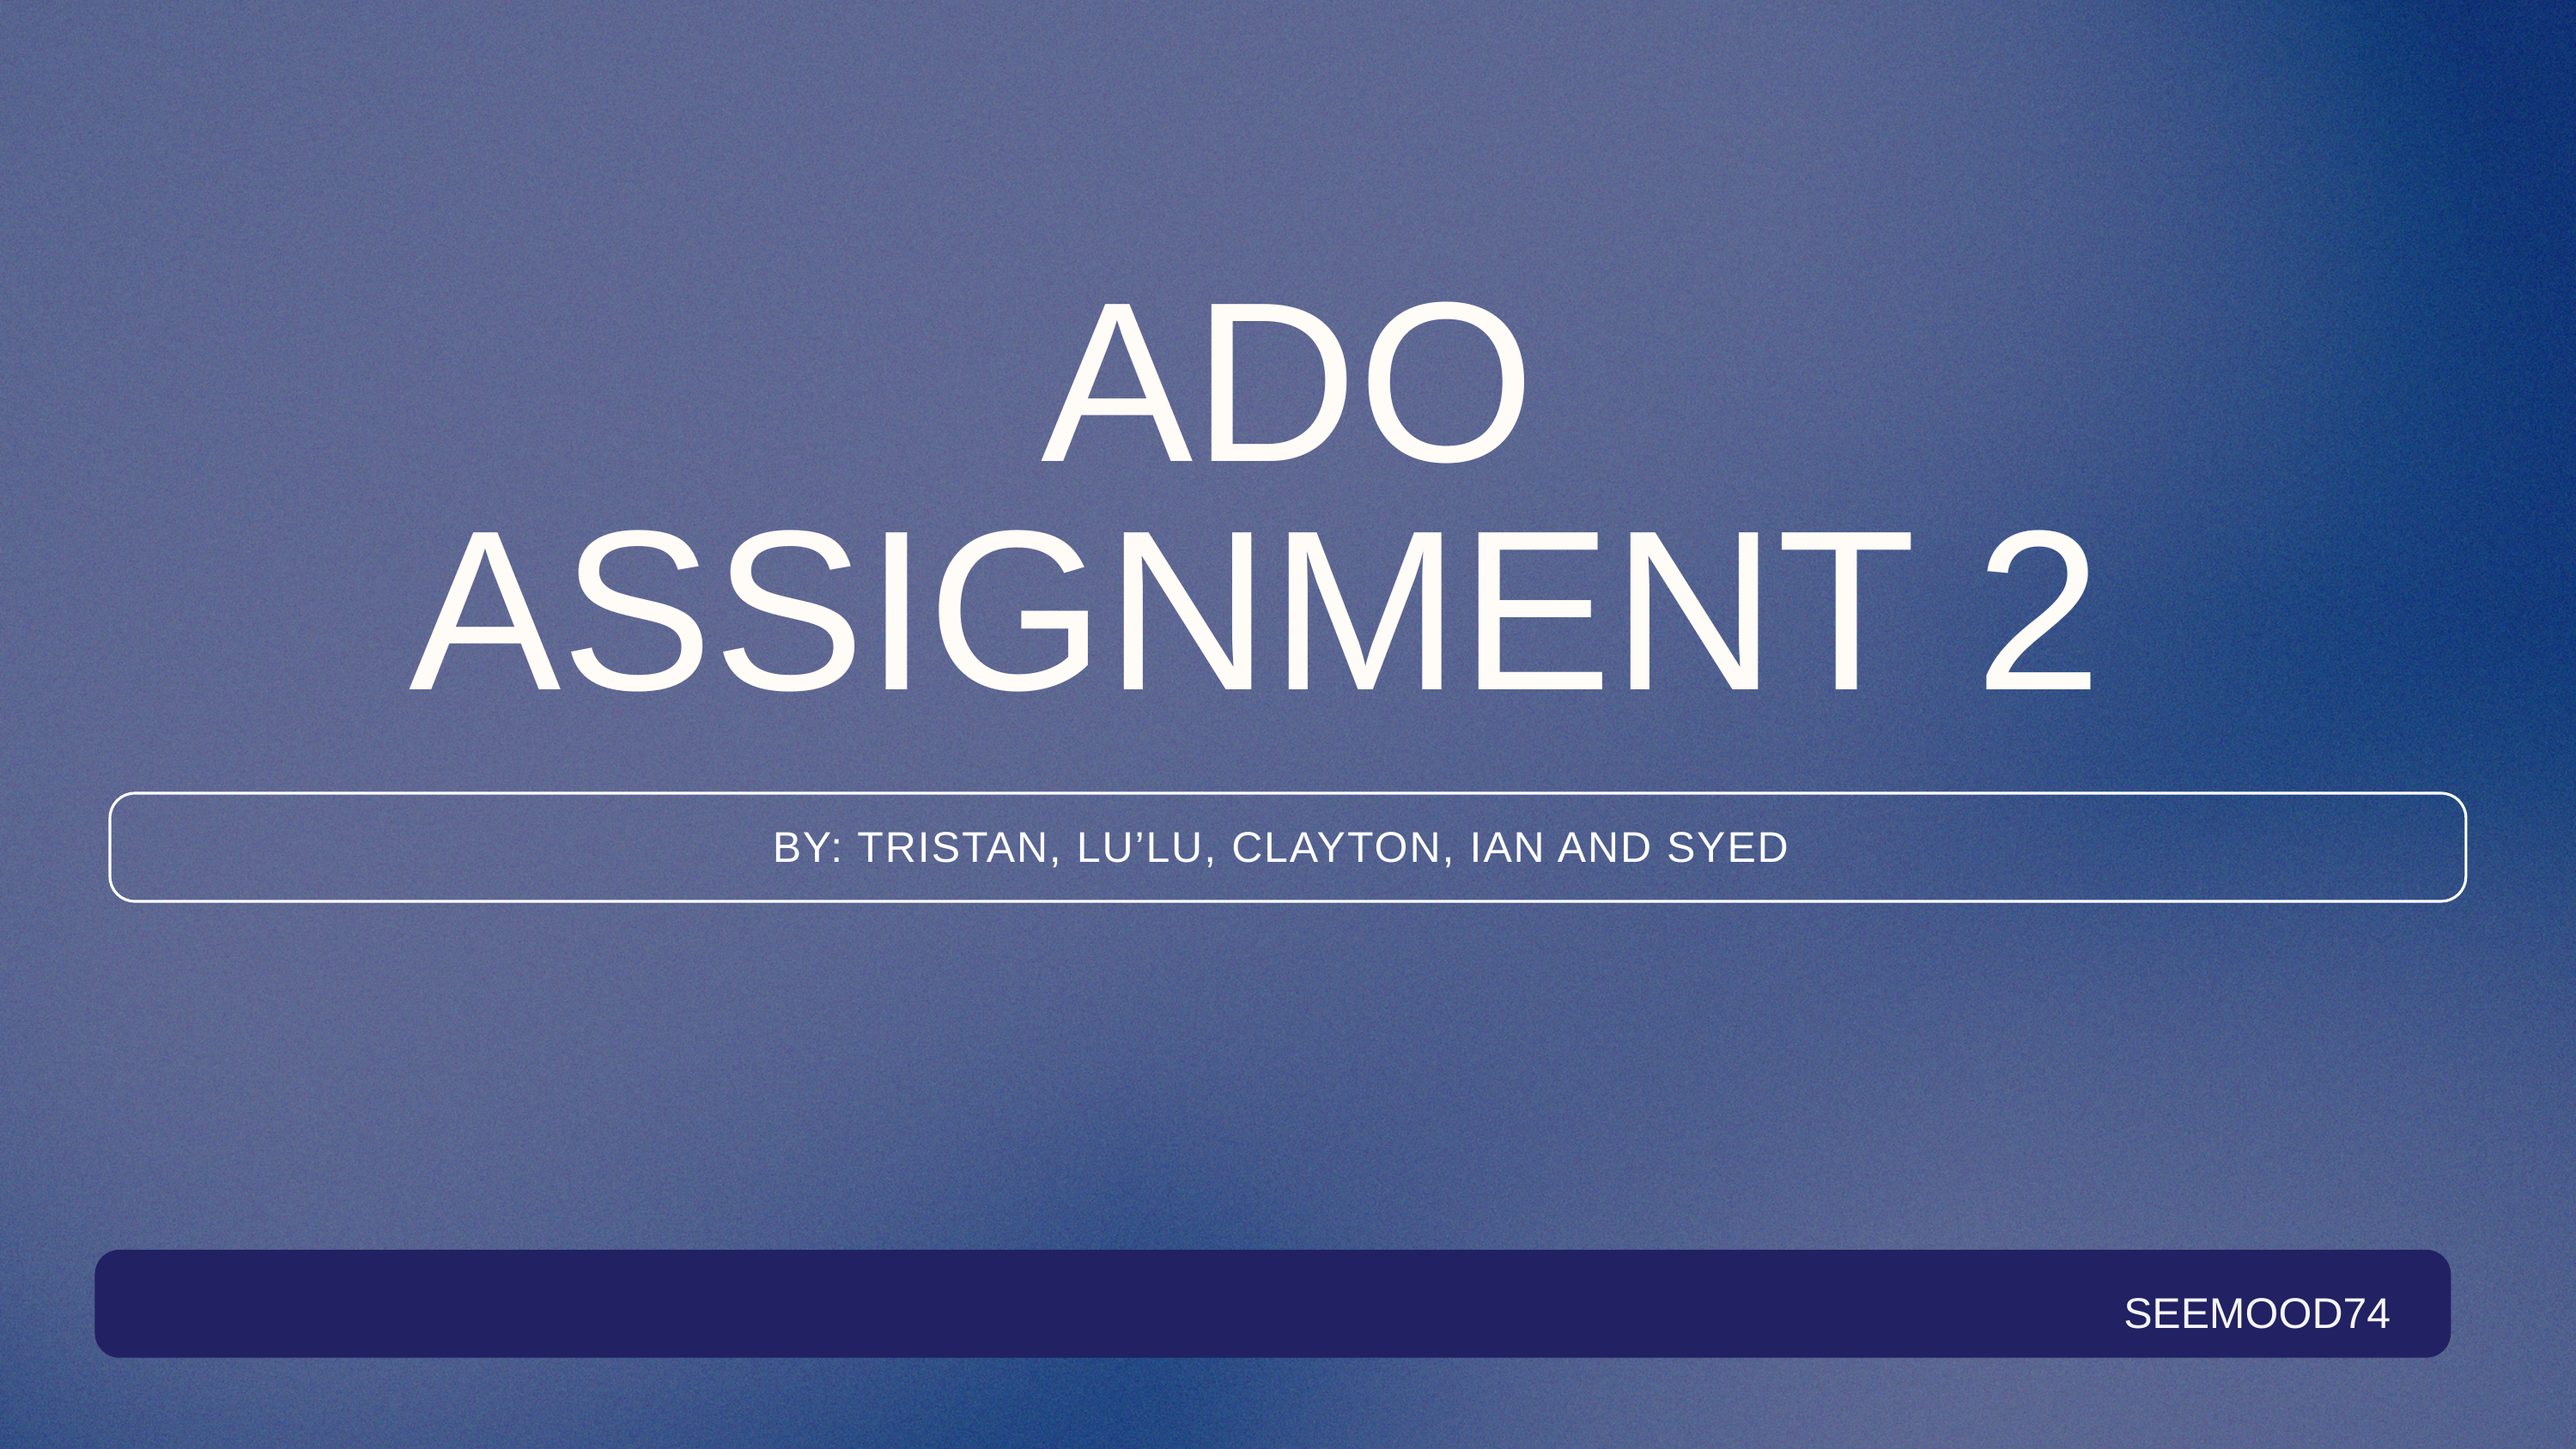

ADO ASSIGNMENT 2

BY: TRISTAN, LU’LU, CLAYTON, IAN AND SYED

SEEMOOD74